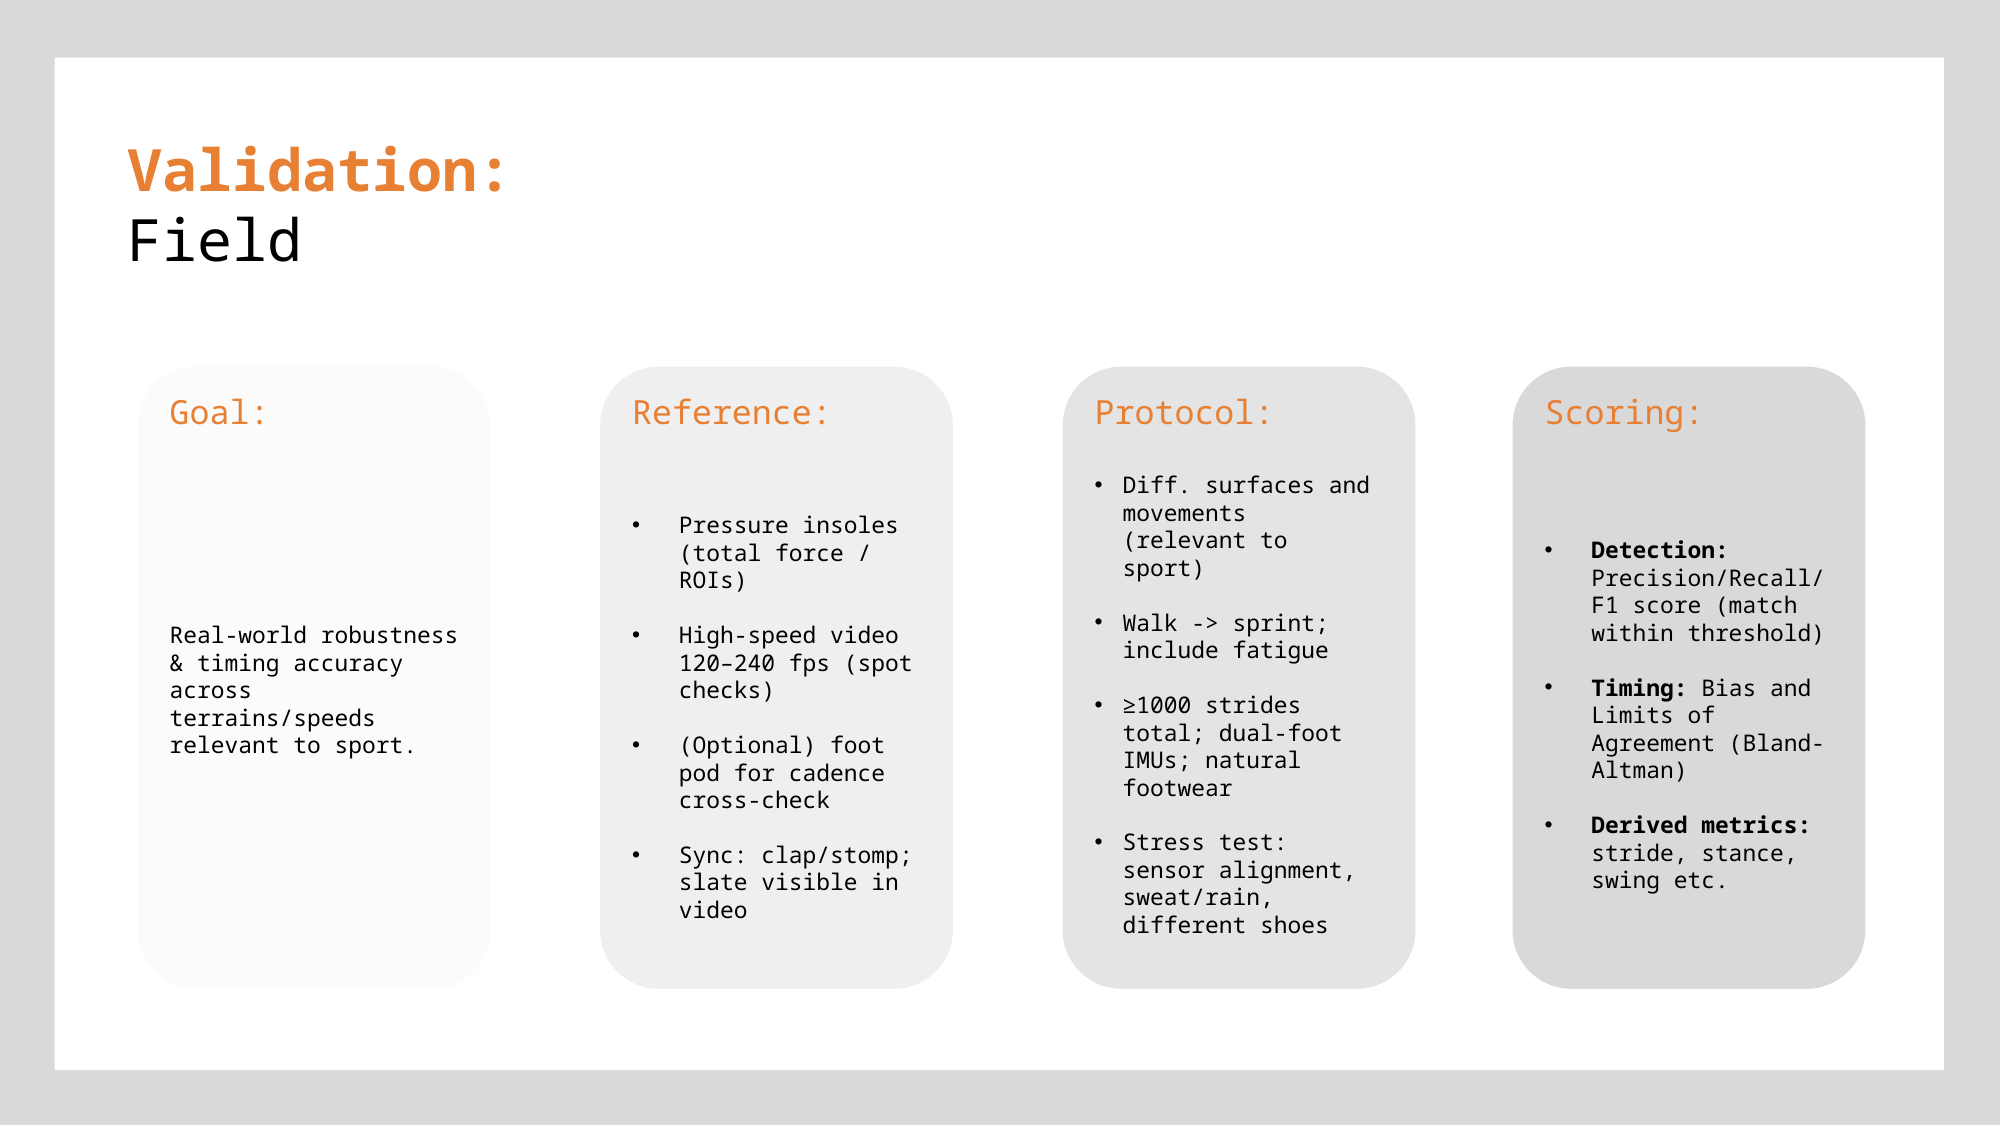

Validation:
Field
Reference:

Pressure insoles (total force / ROIs)

High-speed video 120–240 fps (spot checks)

(Optional) foot pod for cadence cross-check

Sync: clap/stomp; slate visible in video

Protocol:

Diff. surfaces and movements (relevant to sport)

Walk -> sprint; include fatigue

≥1000 strides total; dual-foot IMUs; natural footwear

Stress test: sensor alignment, sweat/rain, different shoes
Scoring:

Detection: Precision/Recall/F1 score (match within threshold)

Timing: Bias and Limits of Agreement (Bland-Altman)

Derived metrics: stride, stance, swing etc.
Goal:

Real-world robustness & timing accuracy across terrains/speeds relevant to sport.